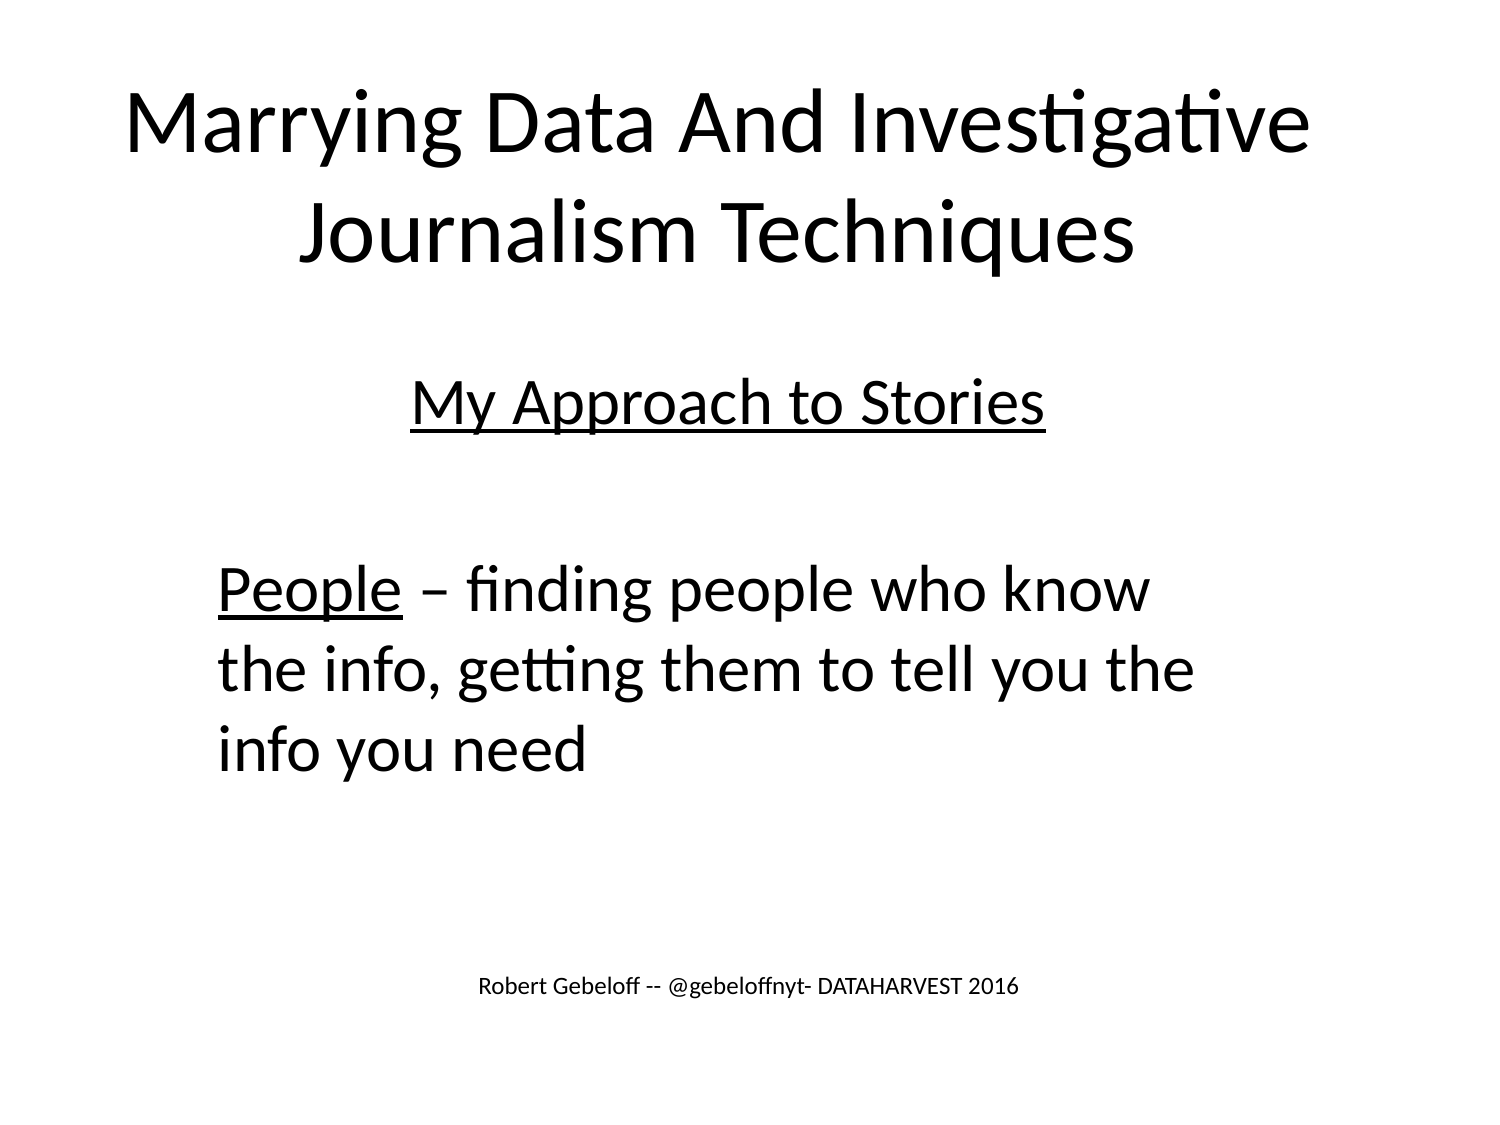

# Marrying Data And Investigative Journalism Techniques
My Approach to Stories

People – finding people who know the info, getting them to tell you the info you need

Robert Gebeloff -- @gebeloffnyt- DATAHARVEST 2016